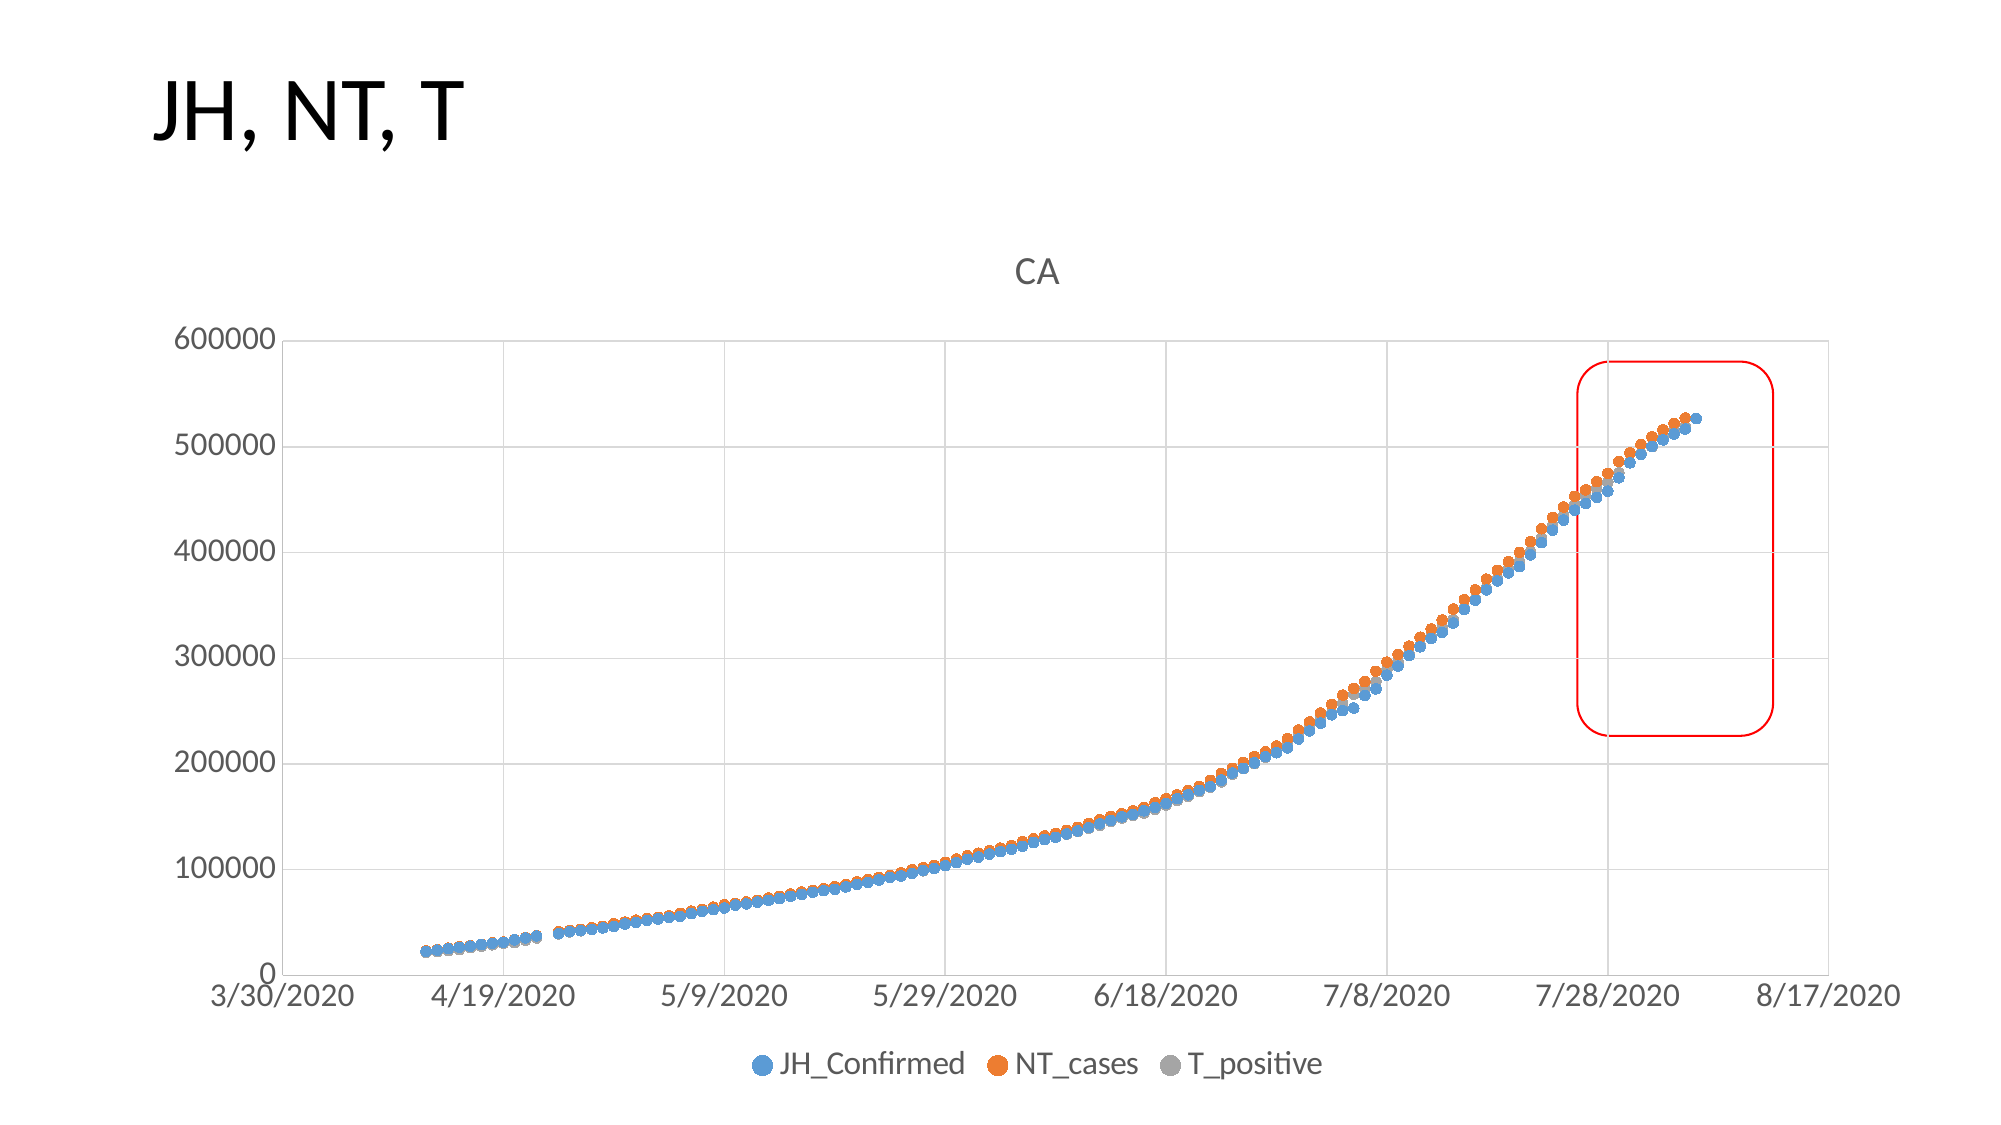

# JH, NT, T

### Chart: CA

| Category | JH_Confirmed | NT_cases | T_positive |
|---|---|---|---|